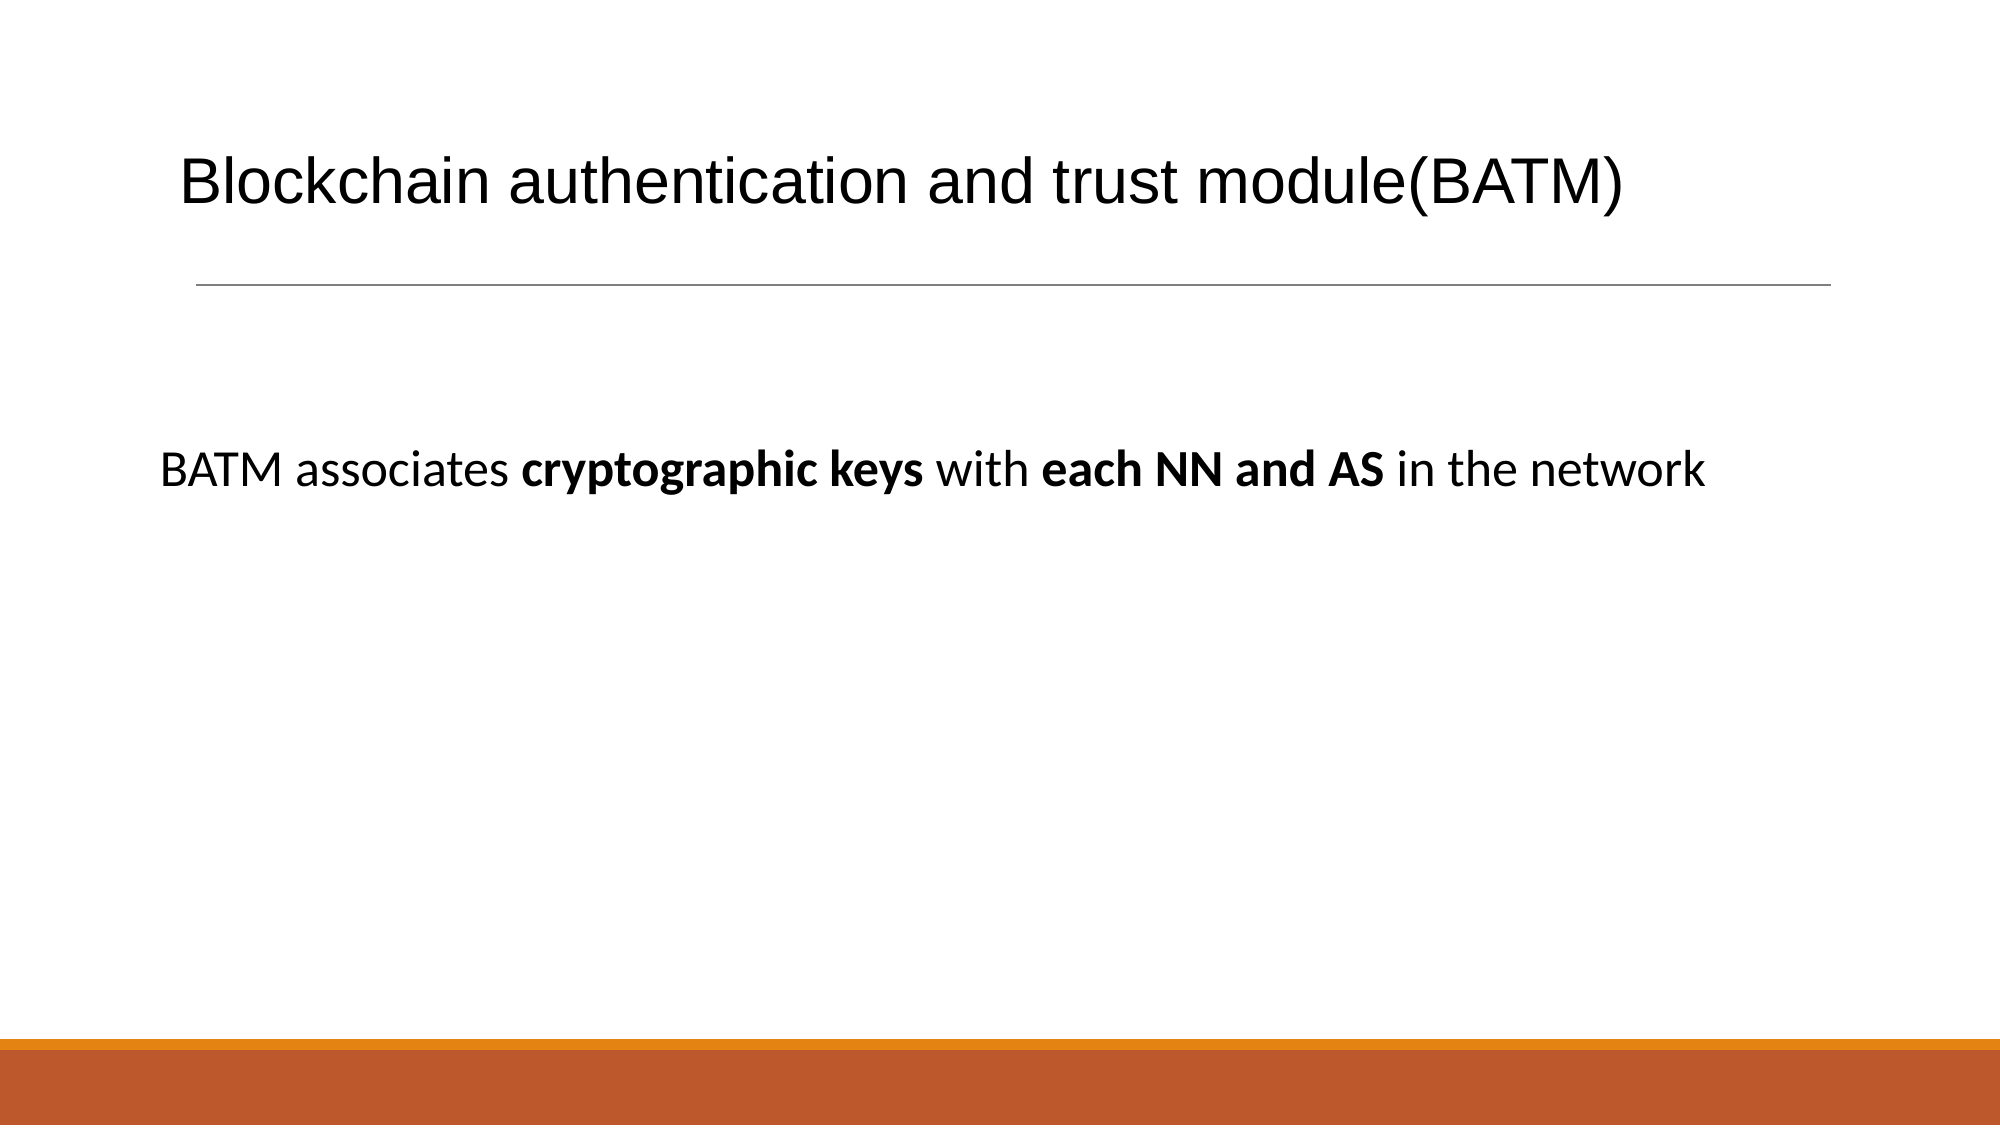

Blockchain authentication and trust module(BATM)
BATM associates cryptographic keys with each NN and AS in the network